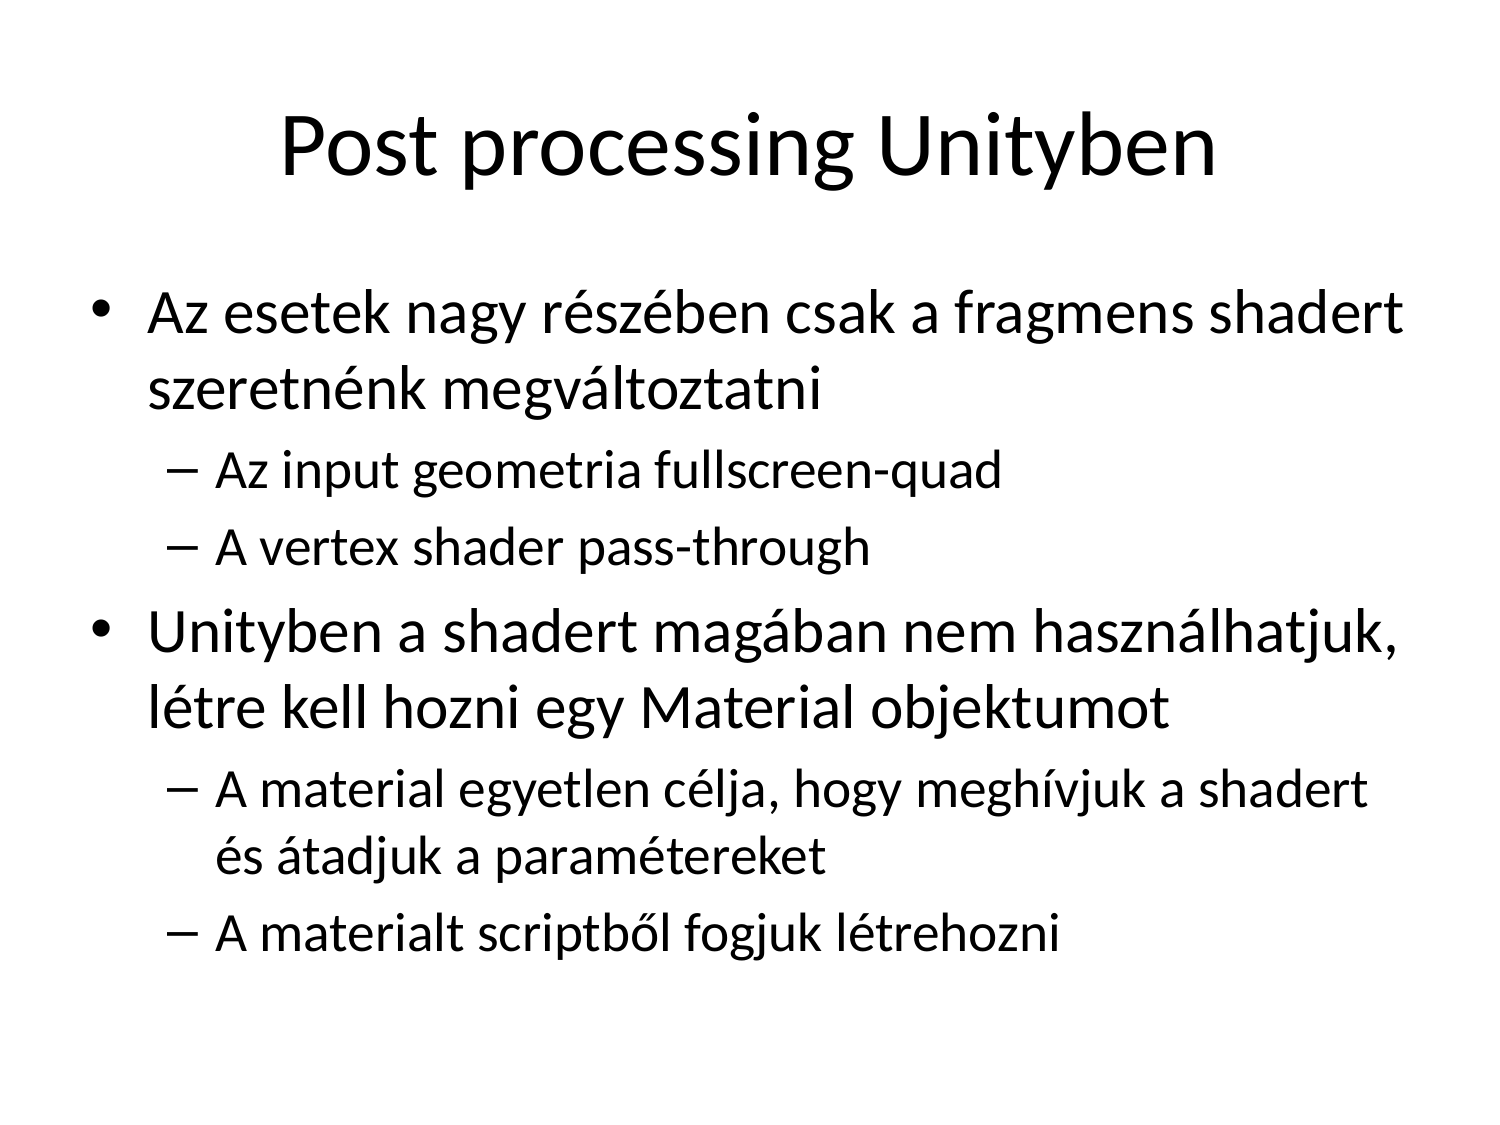

# Post processing Unityben
Az esetek nagy részében csak a fragmens shadert szeretnénk megváltoztatni
Az input geometria fullscreen-quad
A vertex shader pass-through
Unityben a shadert magában nem használhatjuk, létre kell hozni egy Material objektumot
A material egyetlen célja, hogy meghívjuk a shadert és átadjuk a paramétereket
A materialt scriptből fogjuk létrehozni